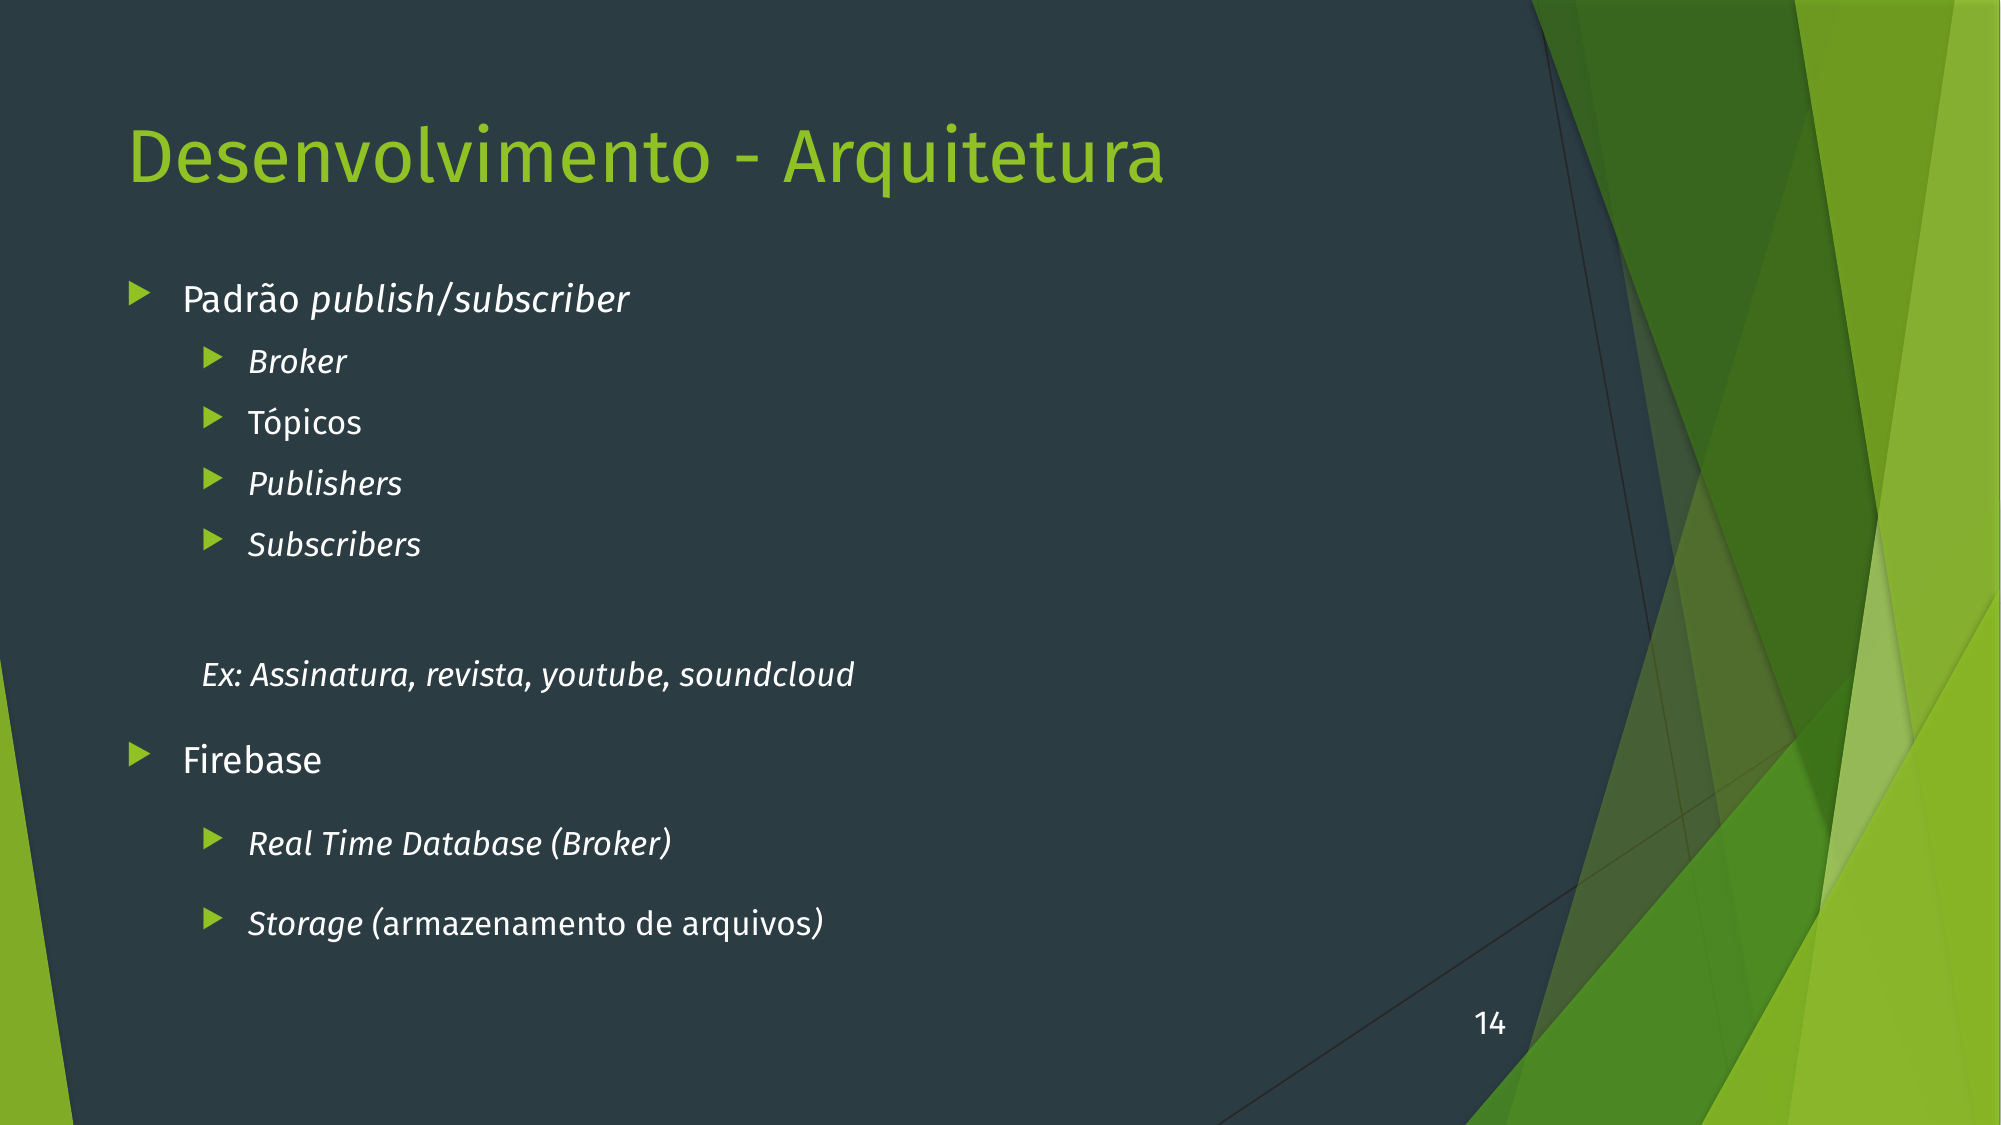

# Desenvolvimento - Arquitetura
Padrão publish/subscriber
Broker
Tópicos
Publishers
Subscribers

Ex: Assinatura, revista, youtube, soundcloud
Firebase
Real Time Database (Broker)
Storage (armazenamento de arquivos)

14